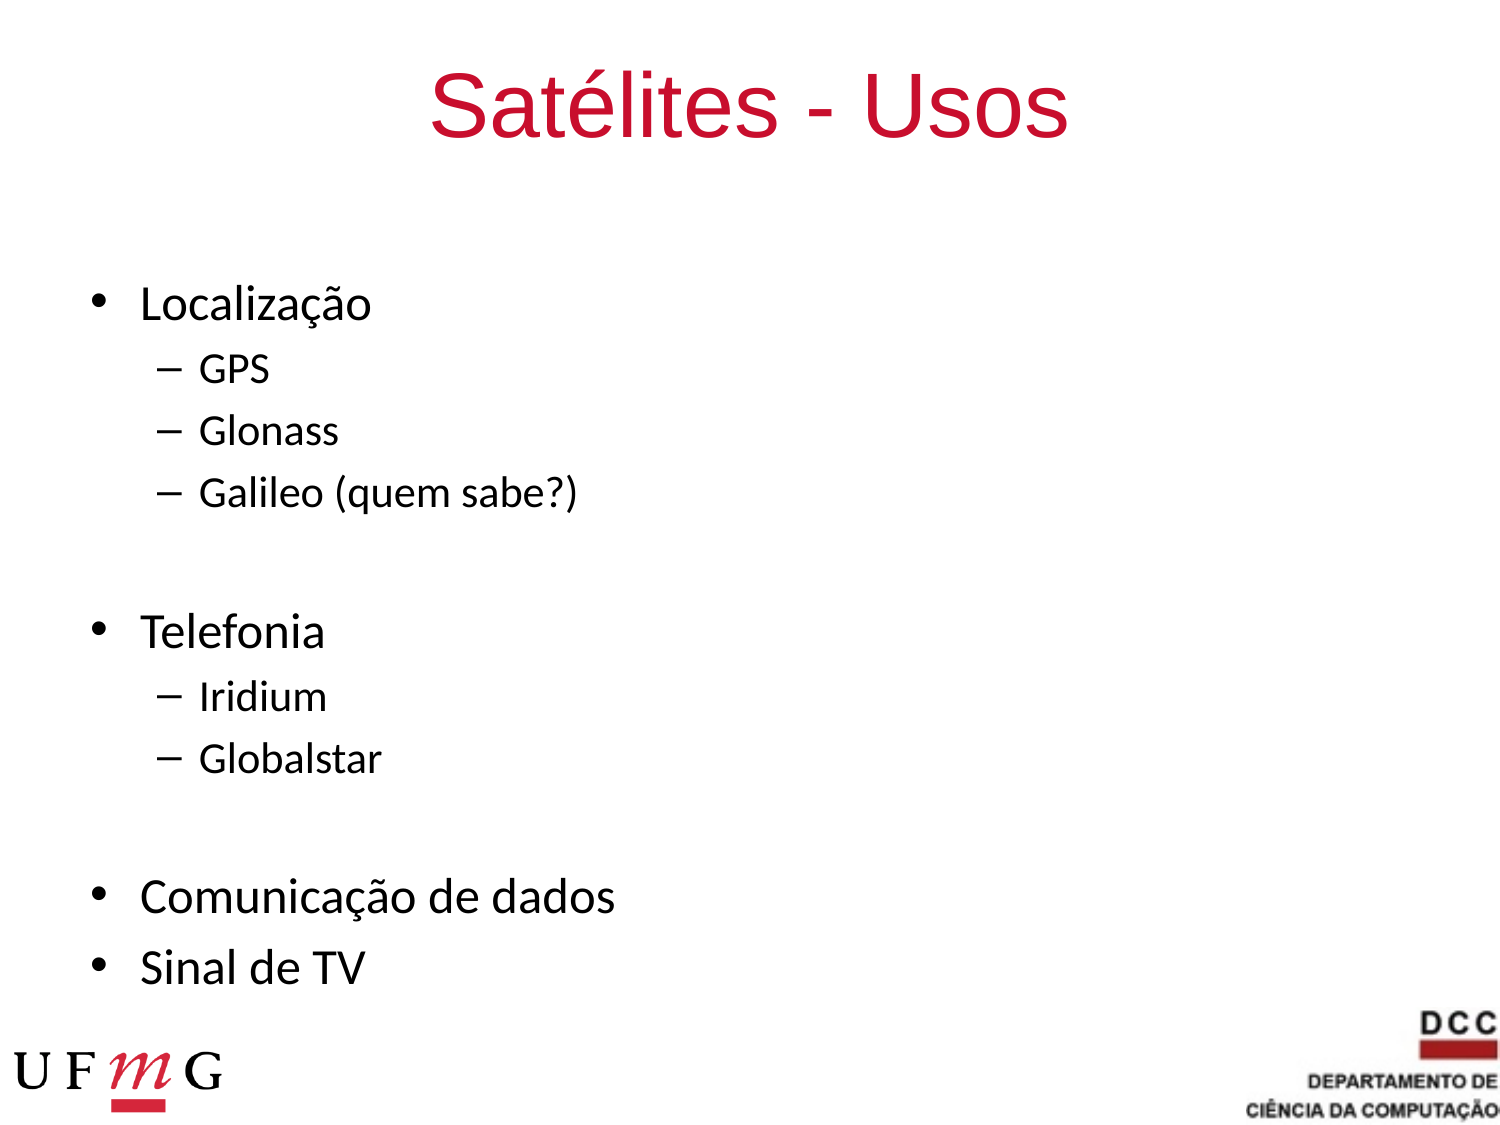

# Satélites - Usos
Localização
GPS
Glonass
Galileo (quem sabe?)

Telefonia
Iridium
Globalstar

Comunicação de dados
Sinal de TV